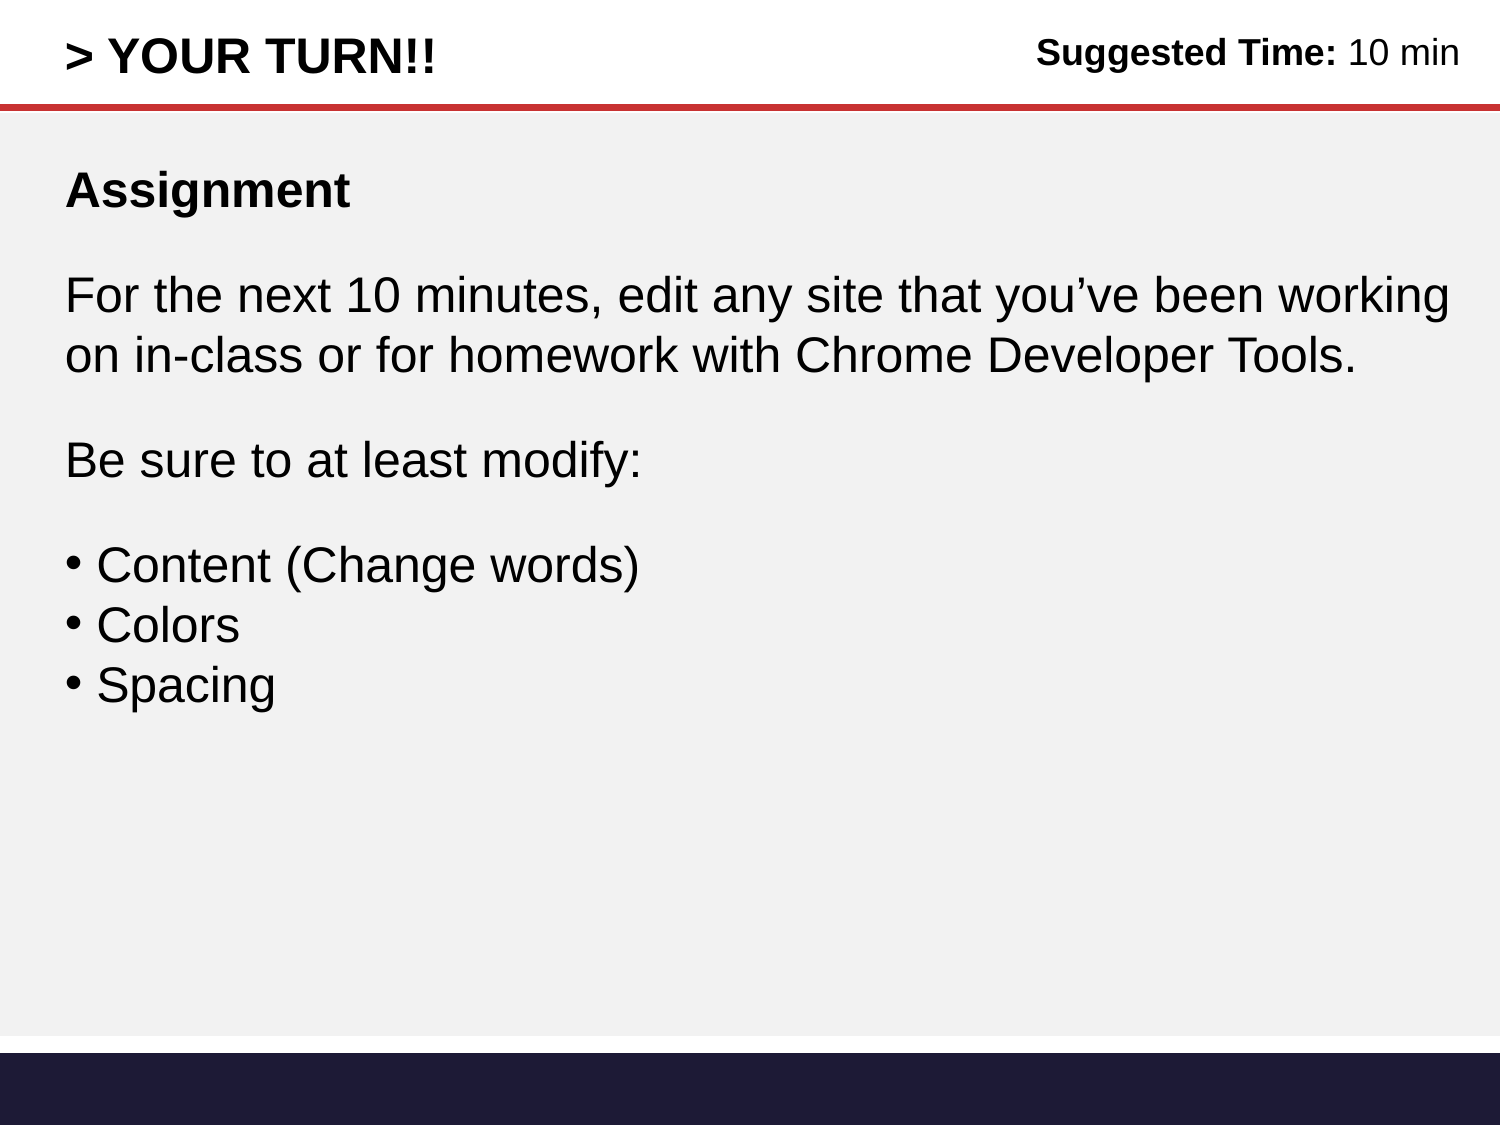

> YOUR TURN!!
Suggested Time: 10 min

Assignment

For the next 10 minutes, edit any site that you’ve been working on in-class or for homework with Chrome Developer Tools.

Be sure to at least modify:

 Content (Change words)
 Colors
 Spacing